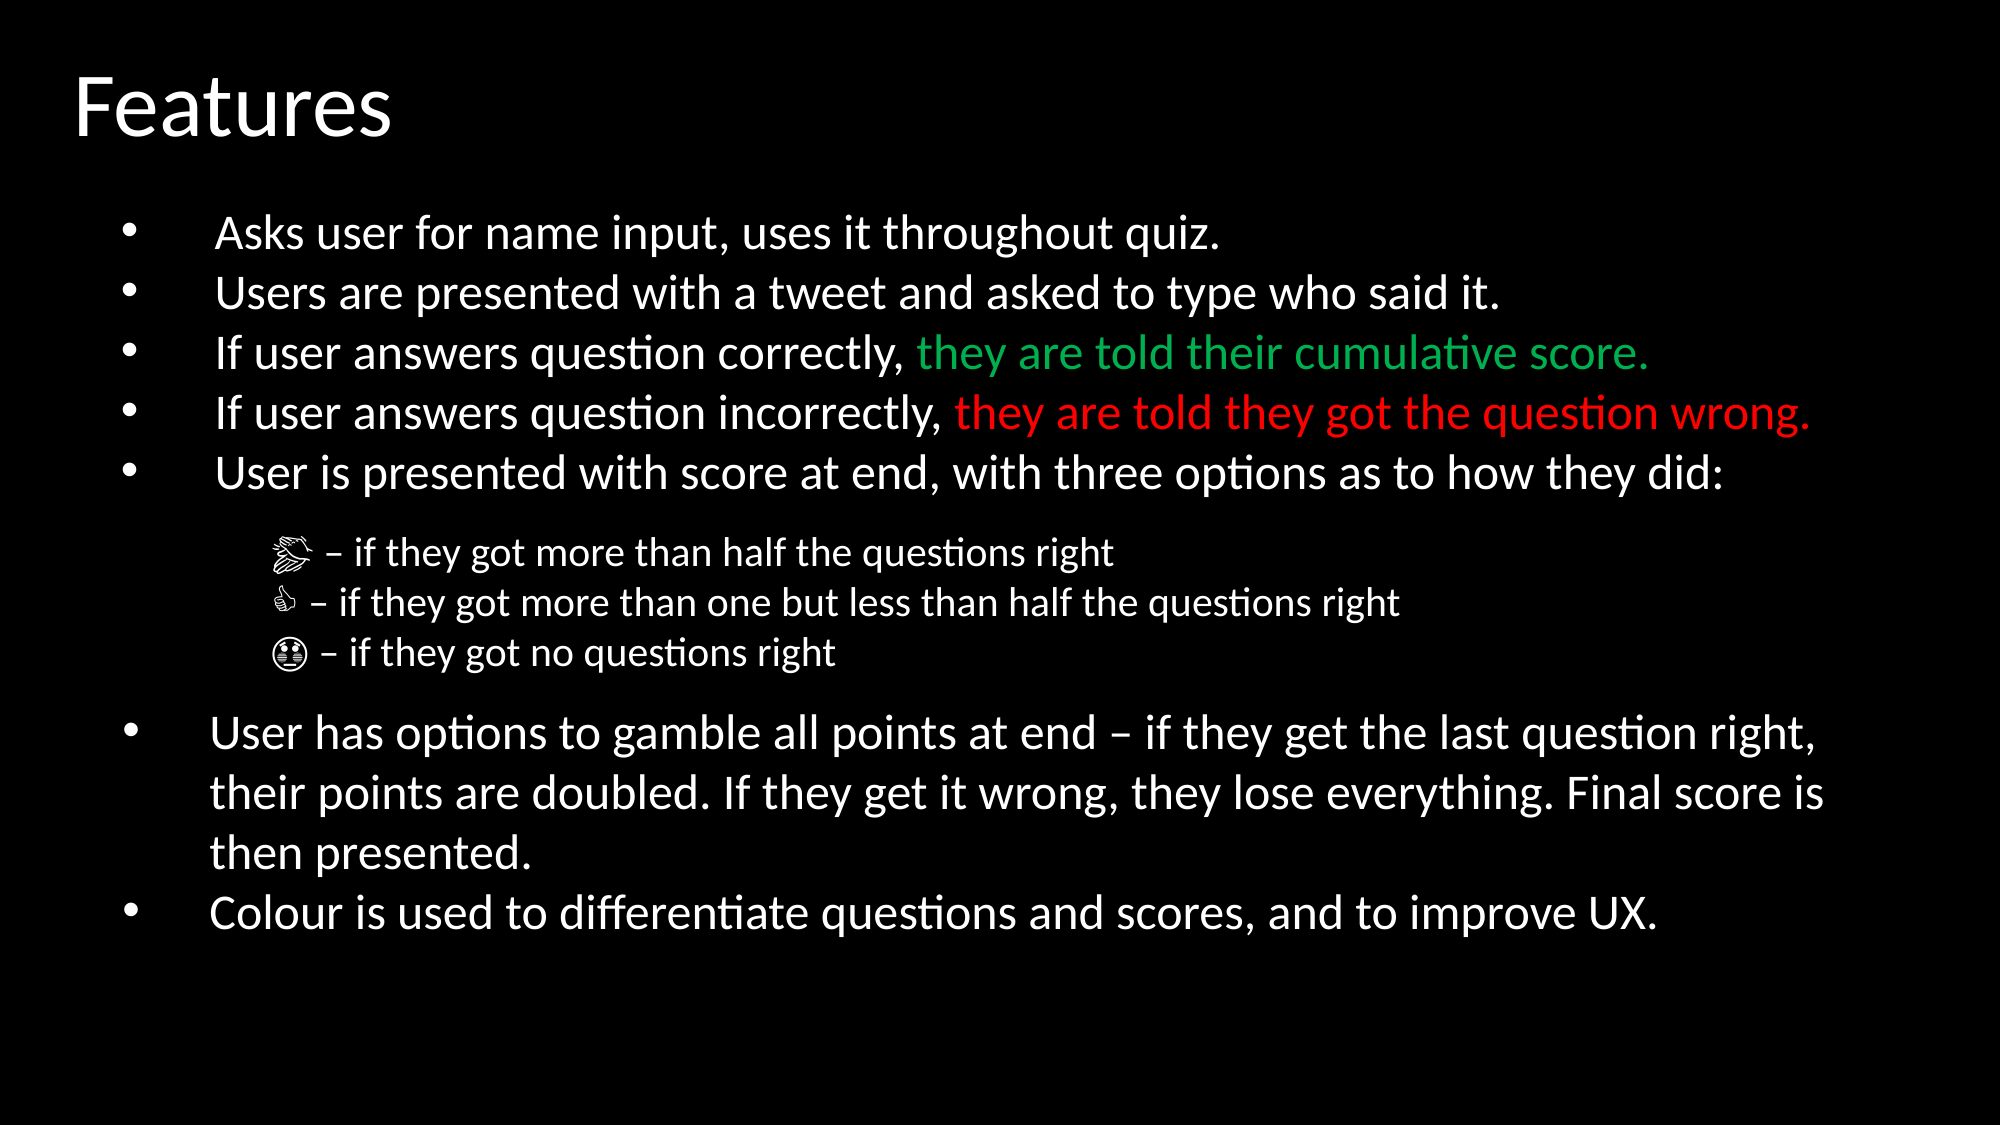

Features
Asks user for name input, uses it throughout quiz.
Users are presented with a tweet and asked to type who said it.
If user answers question correctly, they are told their cumulative score.
If user answers question incorrectly, they are told they got the question wrong.
User is presented with score at end, with three options as to how they did:

👏 – if they got more than half the questions right
👍 – if they got more than one but less than half the questions right
😳 – if they got no questions right

User has options to gamble all points at end – if they get the last question right, their points are doubled. If they get it wrong, they lose everything. Final score is then presented.
Colour is used to differentiate questions and scores, and to improve UX.